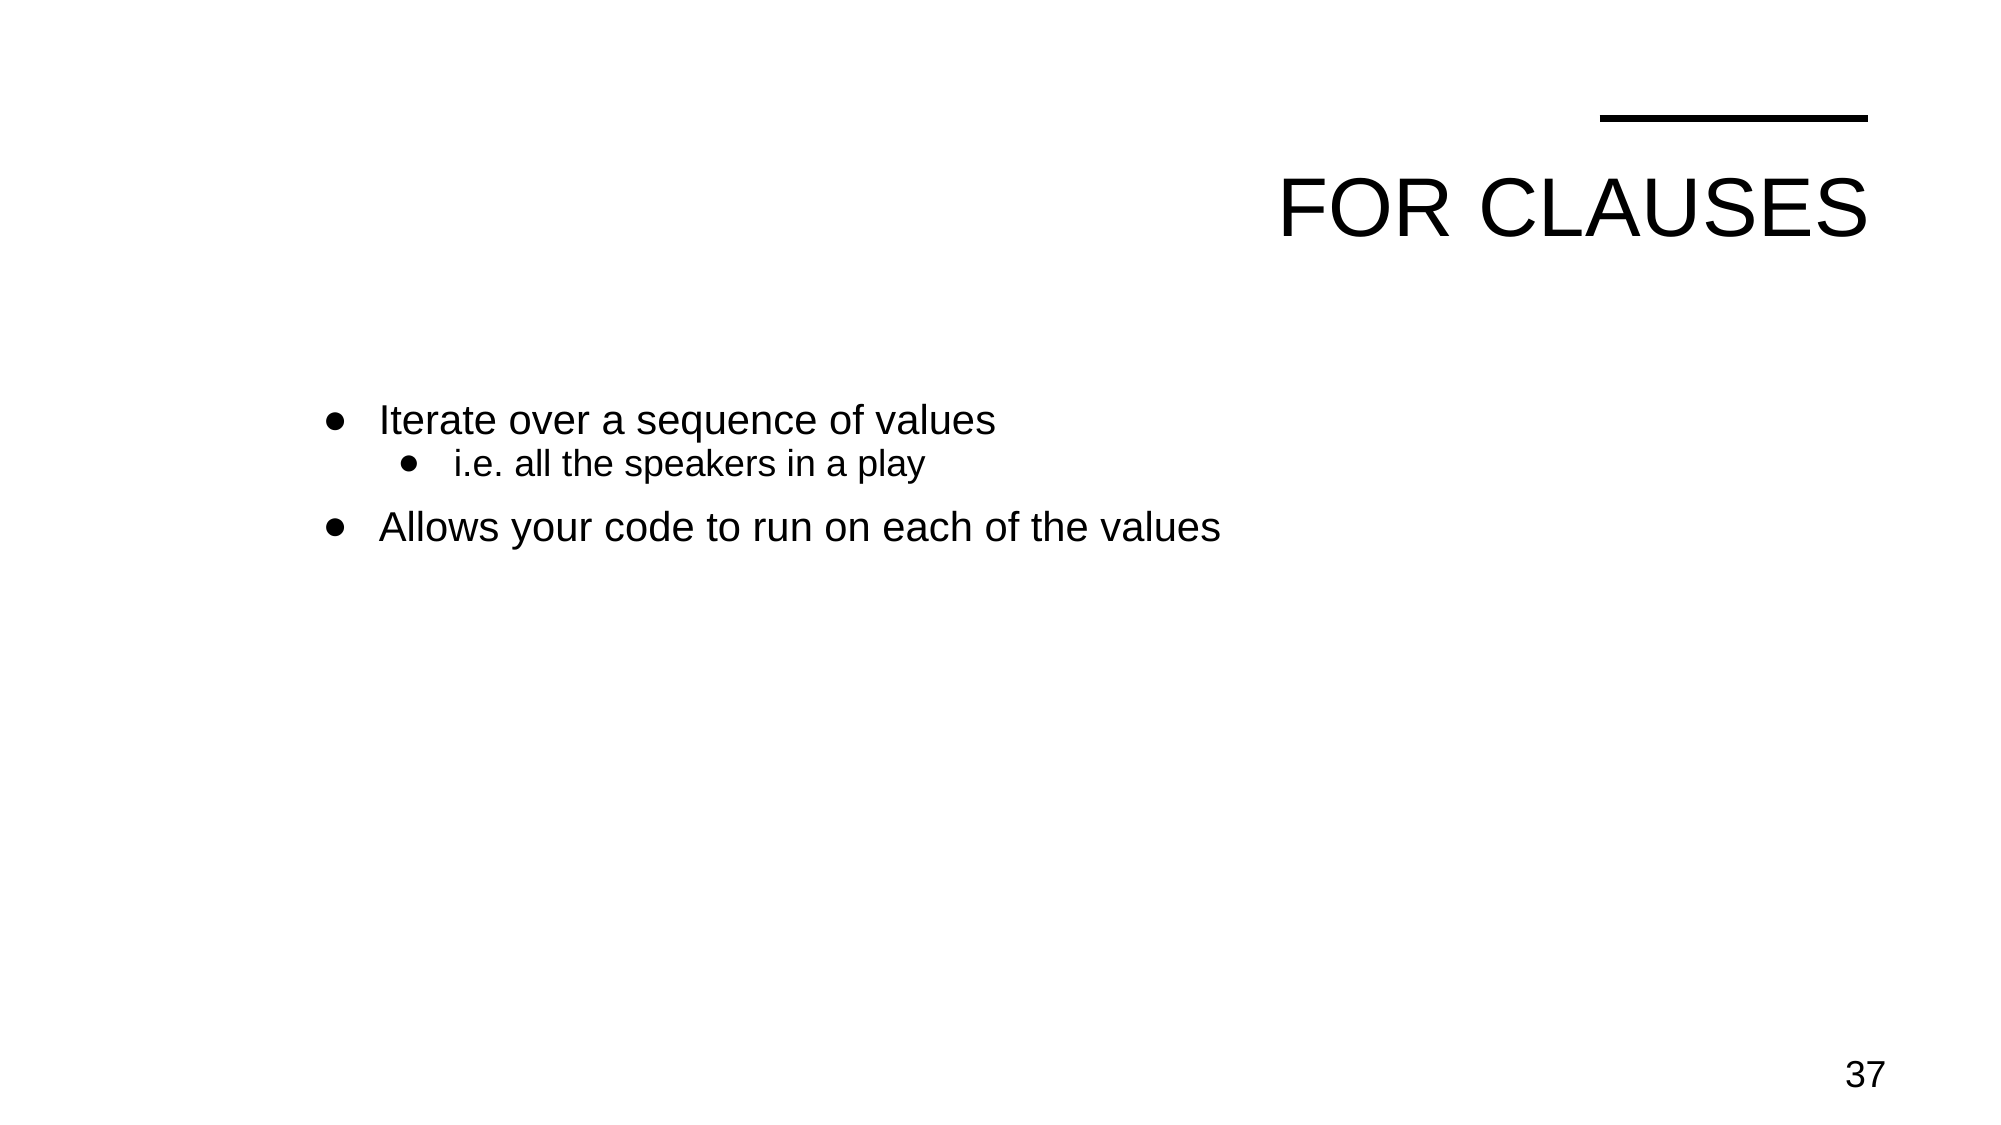

# For Clauses
Iterate over a sequence of values
i.e. all the speakers in a play
Allows your code to run on each of the values

37